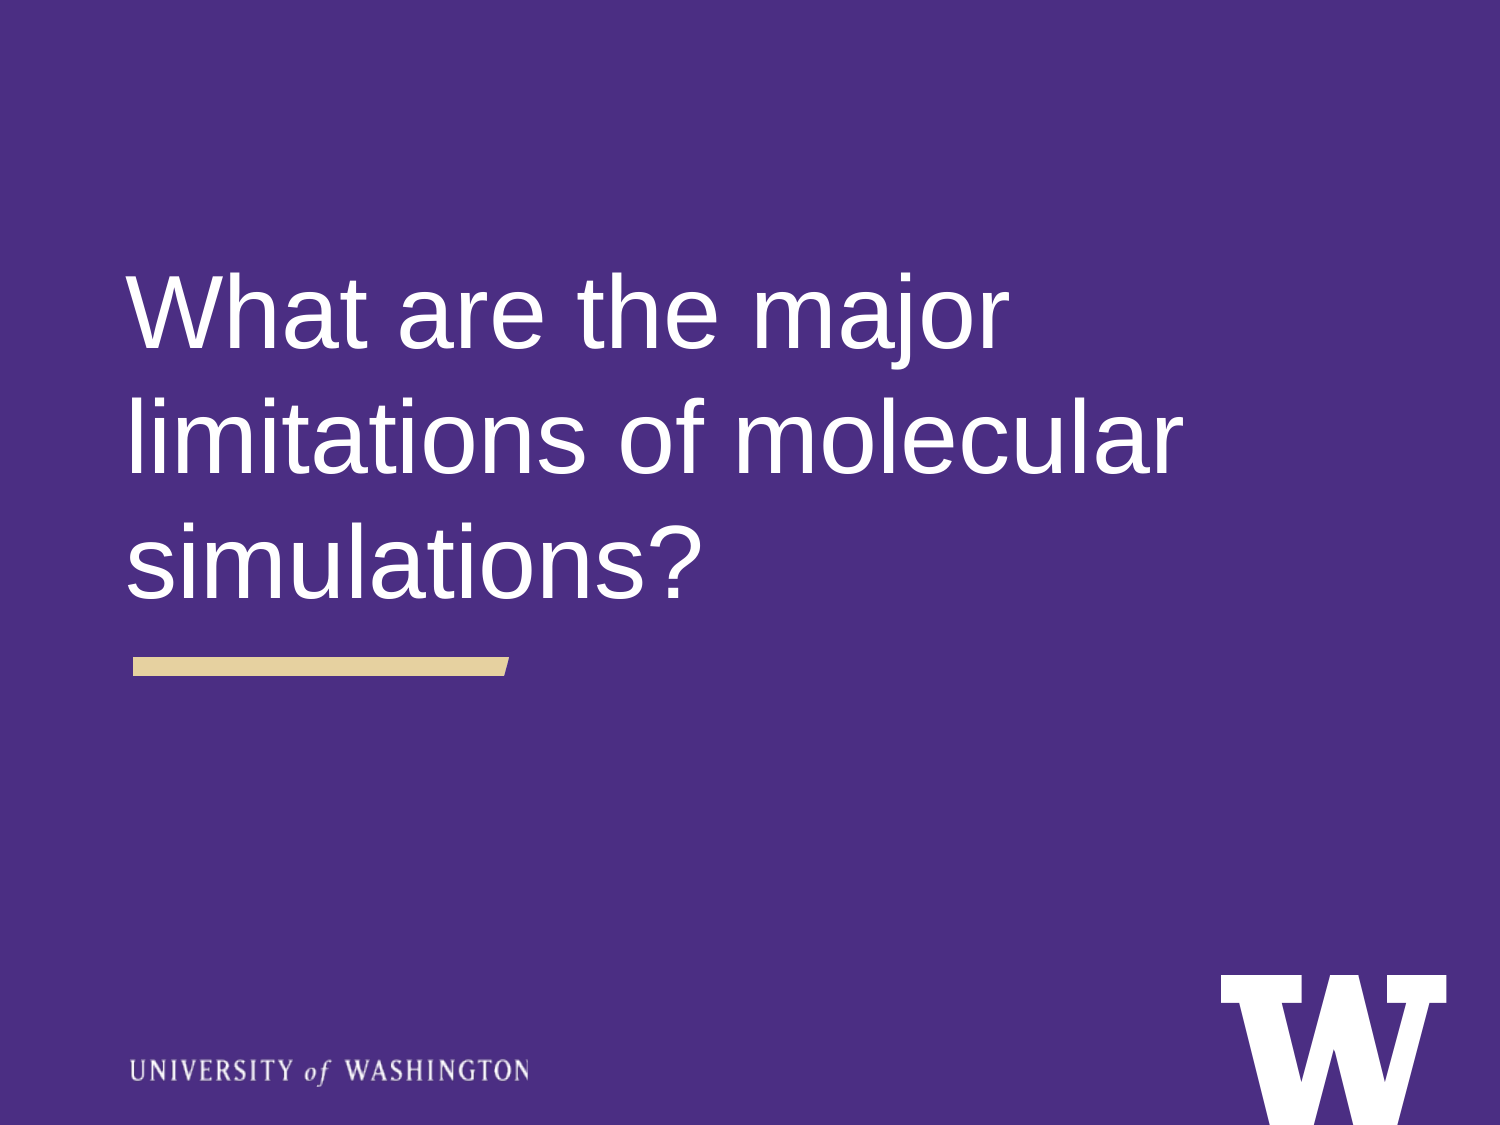

What are the major limitations of molecular simulations?